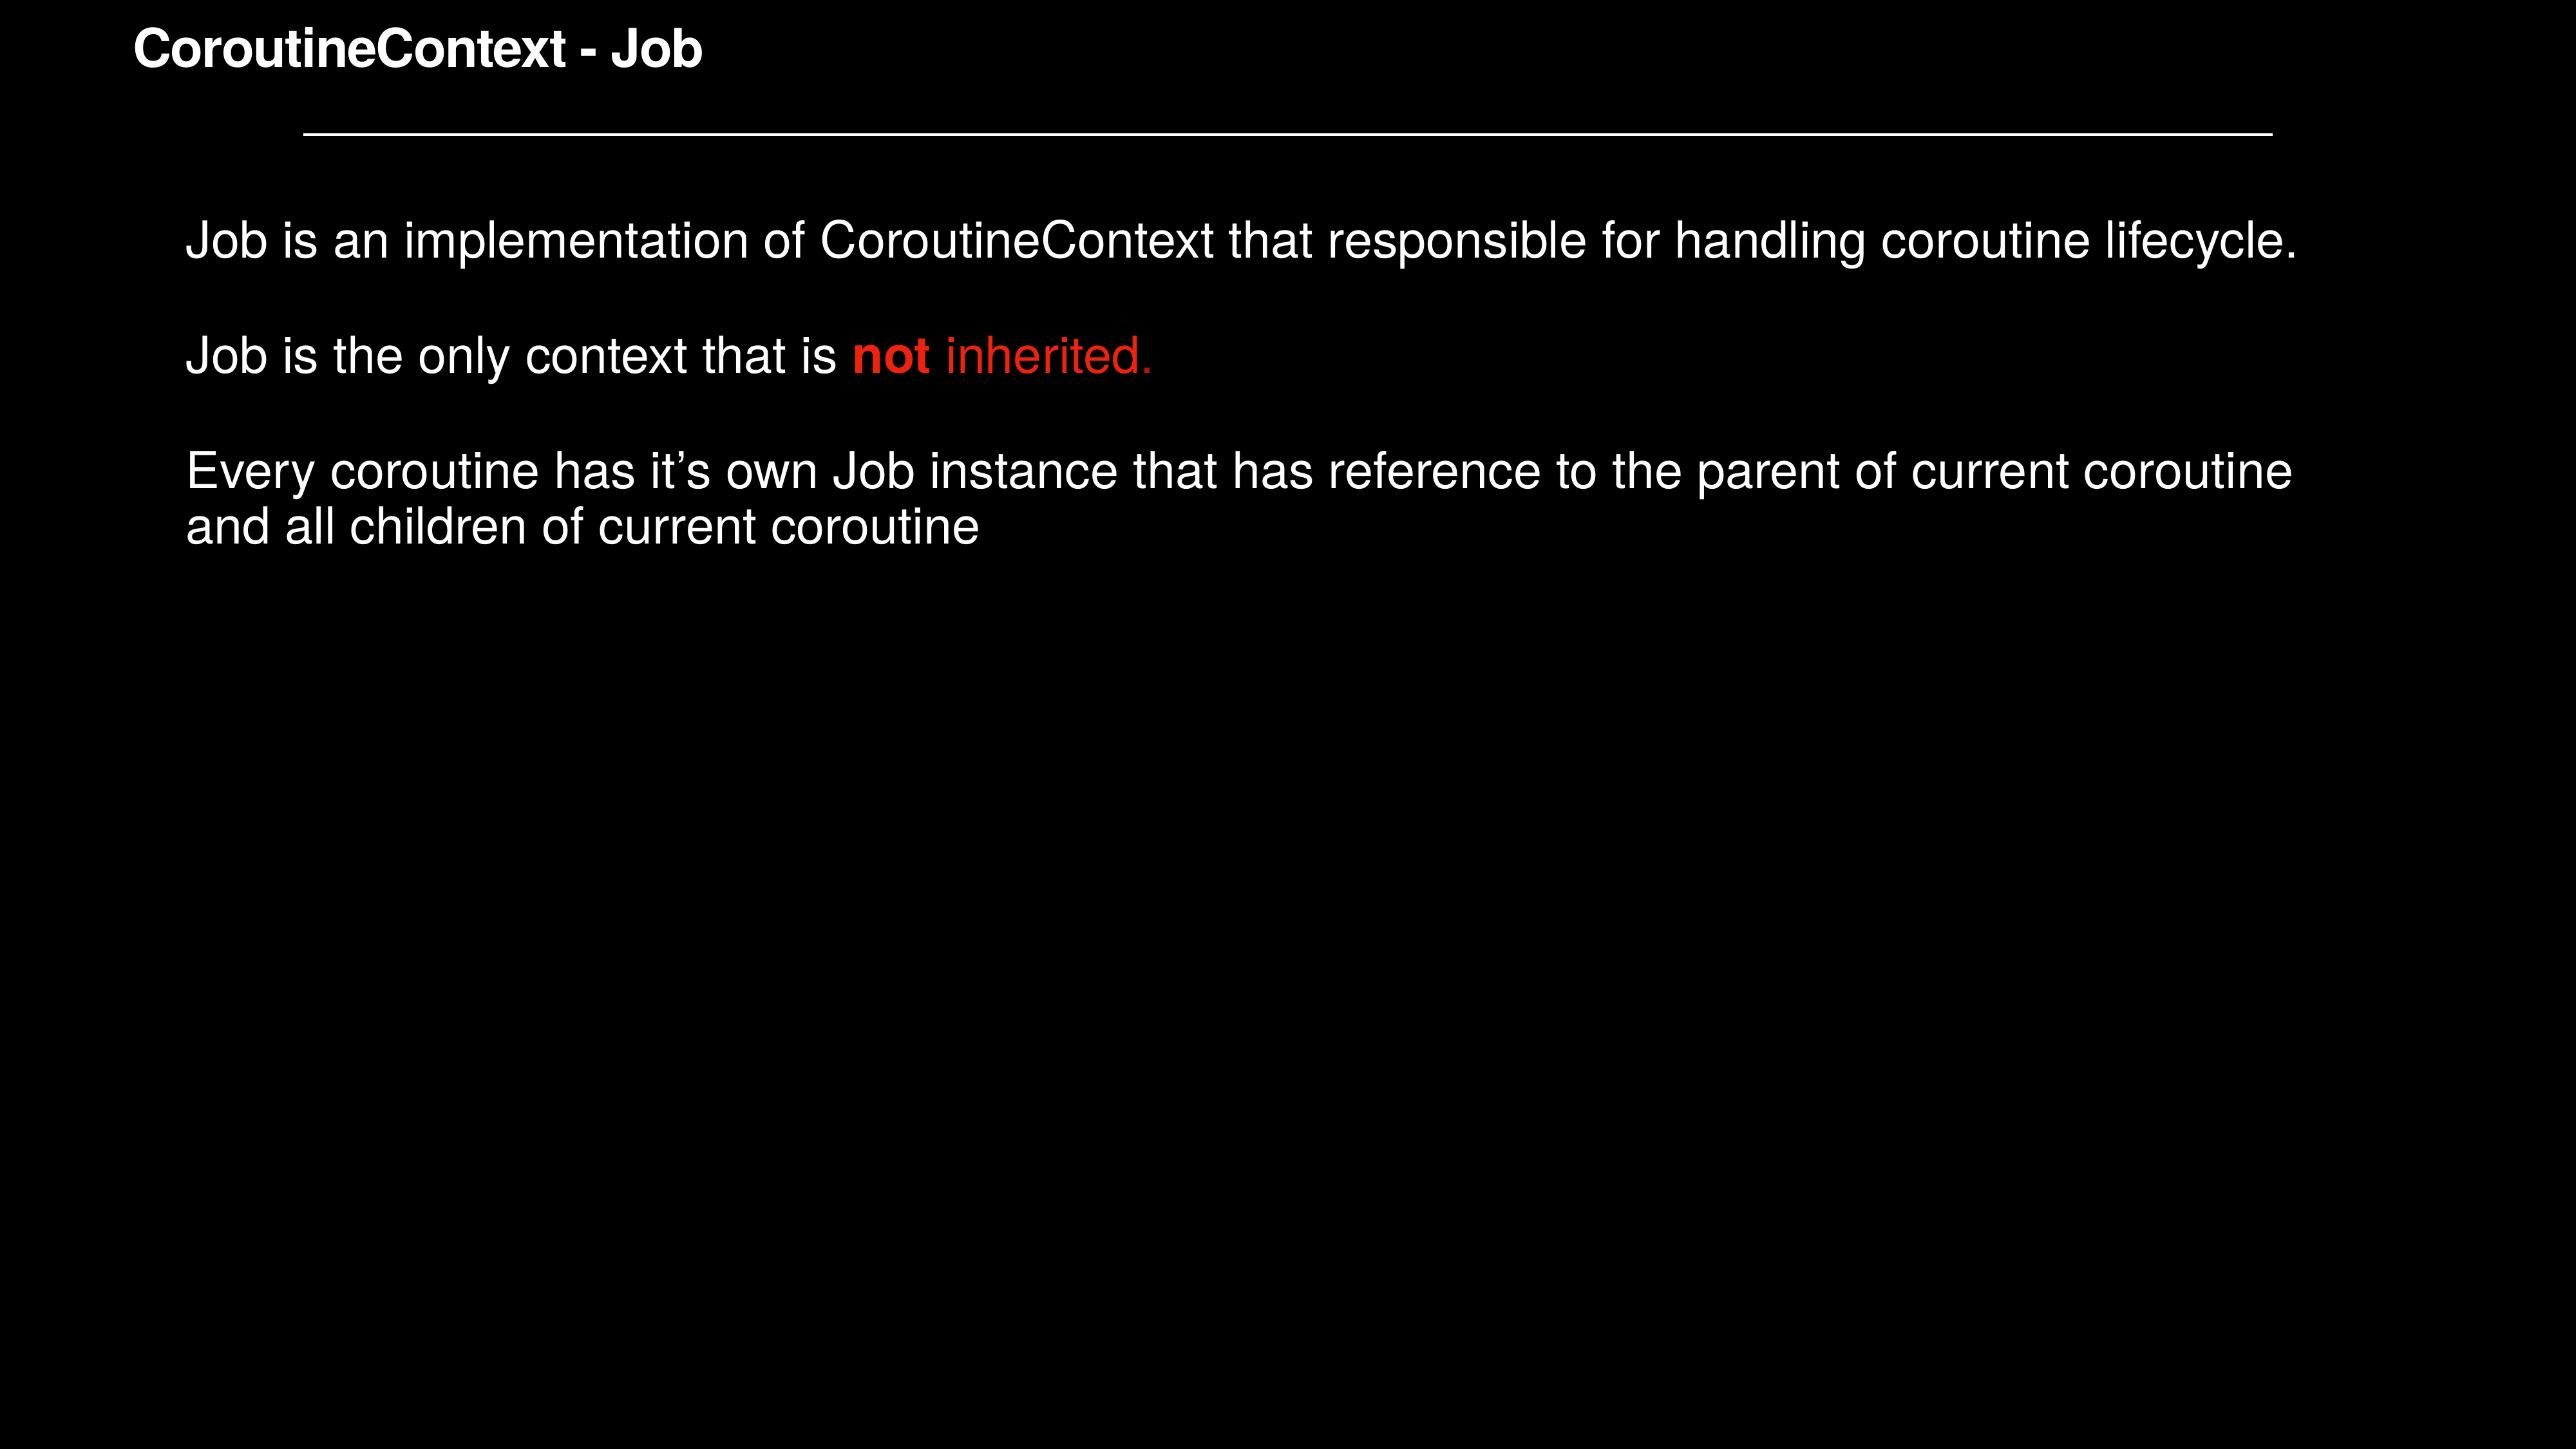

CoroutineContext - Job

Job is an implementation of CoroutineContext that responsible for handling coroutine lifecycle.
Job is the only context that is not inherited.
Every coroutine has it’s own Job instance that has reference to the parent of current coroutine and all children of current coroutine